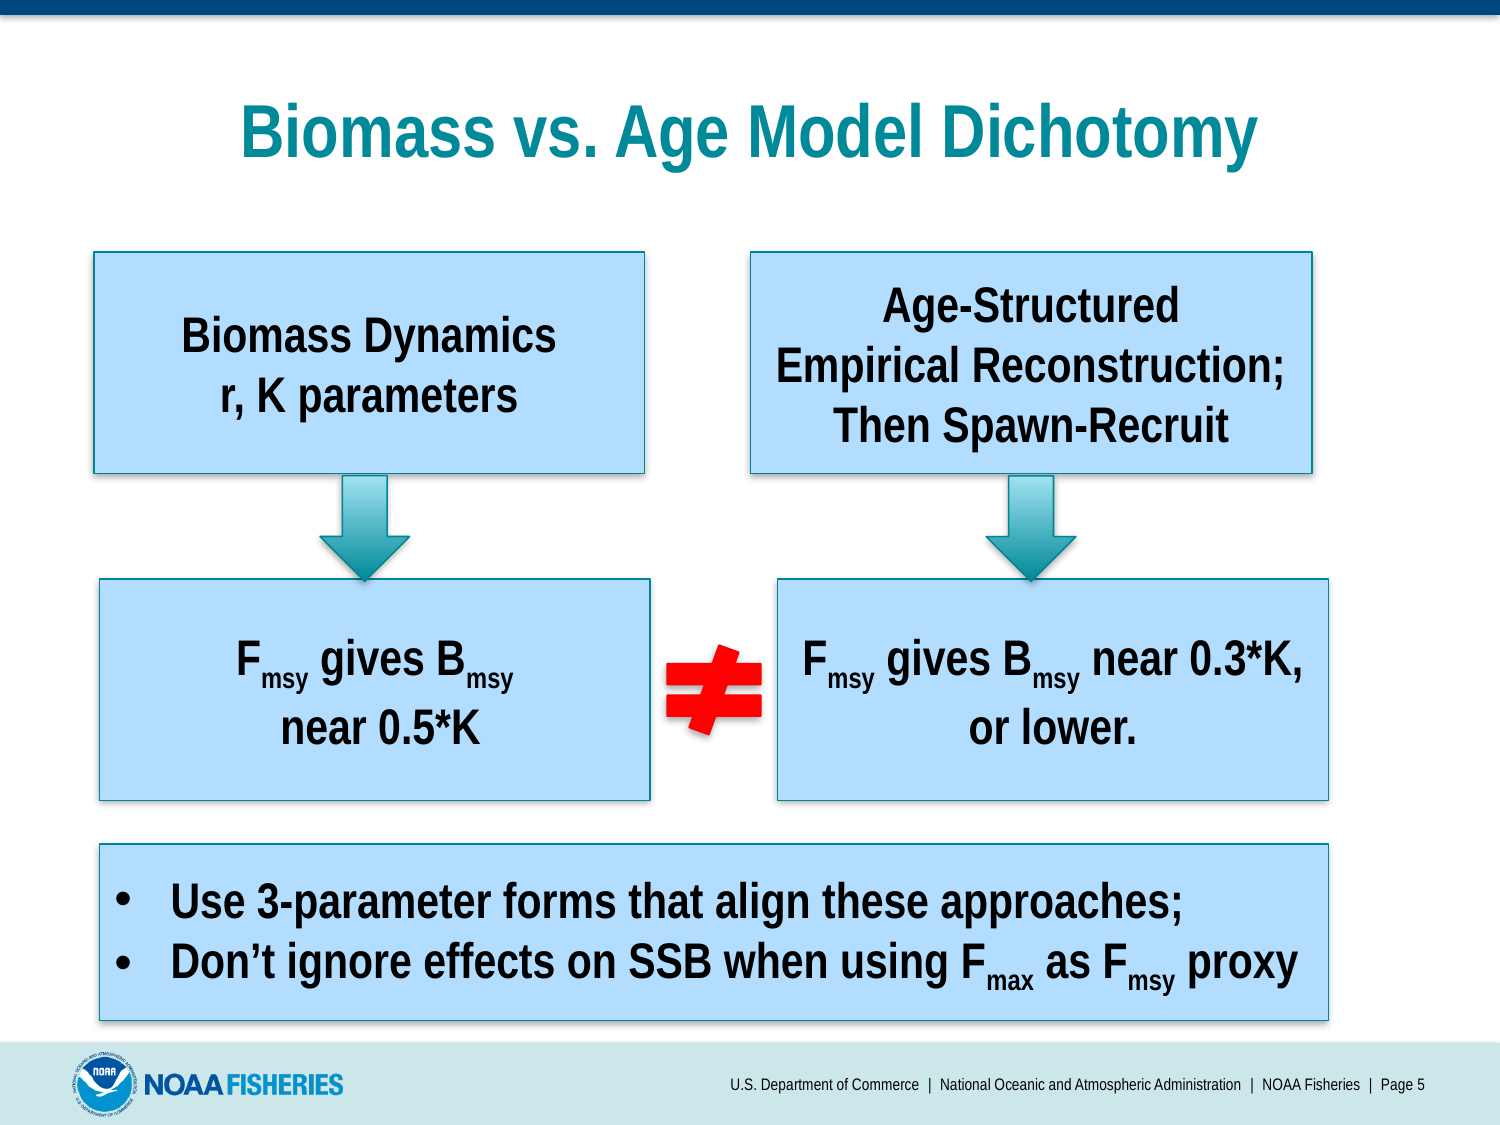

# Biomass vs. Age Model Dichotomy
Biomass Dynamics
r, K parameters
Age-Structured
Empirical Reconstruction;
Then Spawn-Recruit

Fmsy gives Bmsy
 near 0.5*K
Fmsy gives Bmsy near 0.3*K, or lower.

Use 3-parameter forms that align these approaches;
Don’t ignore effects on SSB when using Fmax as Fmsy proxy
U.S. Department of Commerce | National Oceanic and Atmospheric Administration | NOAA Fisheries | Page 5